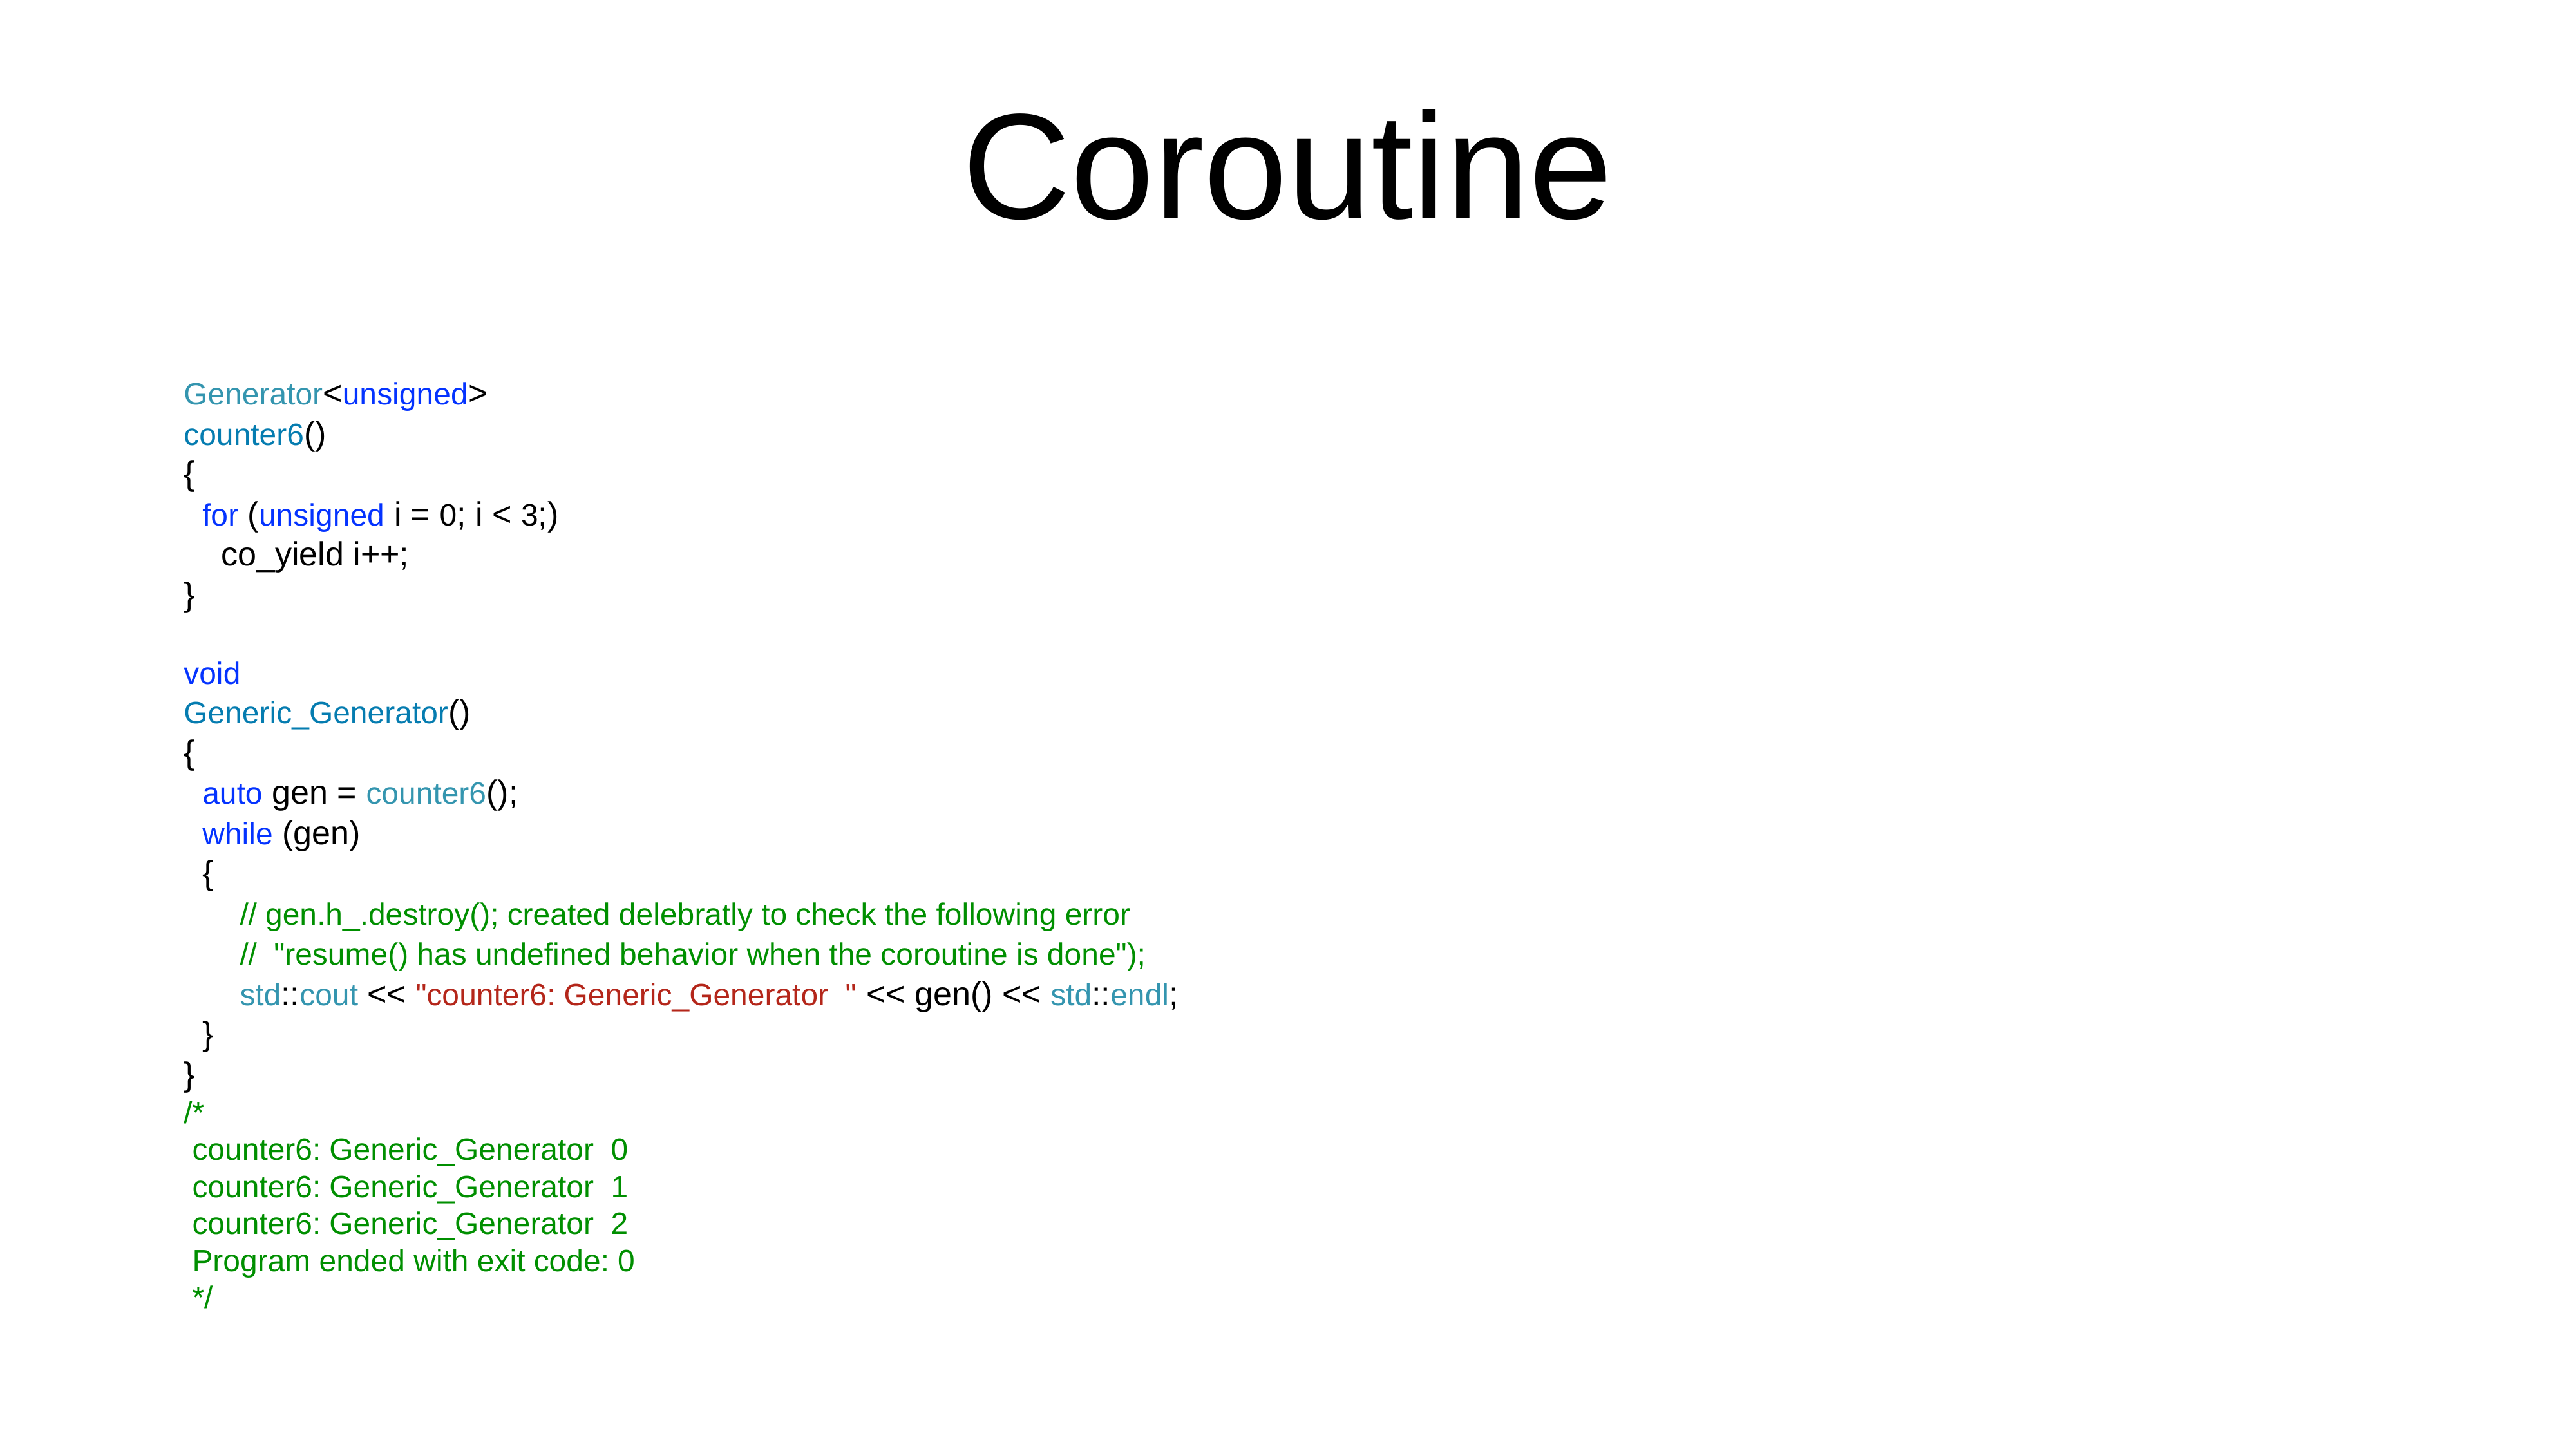

# Coroutine

Generator<unsigned>
counter6()
{
  for (unsigned i = 0; i < 3;)
    co_yield i++;
}

void
Generic_Generator()
{
  auto gen = counter6();
  while (gen)
  {
      // gen.h_.destroy(); created delebratly to check the following error
      //  "resume() has undefined behavior when the coroutine is done");
      std::cout << "counter6: Generic_Generator  " << gen() << std::endl;
  }
}
/*
 counter6: Generic_Generator  0
 counter6: Generic_Generator  1
 counter6: Generic_Generator  2
 Program ended with exit code: 0
 */